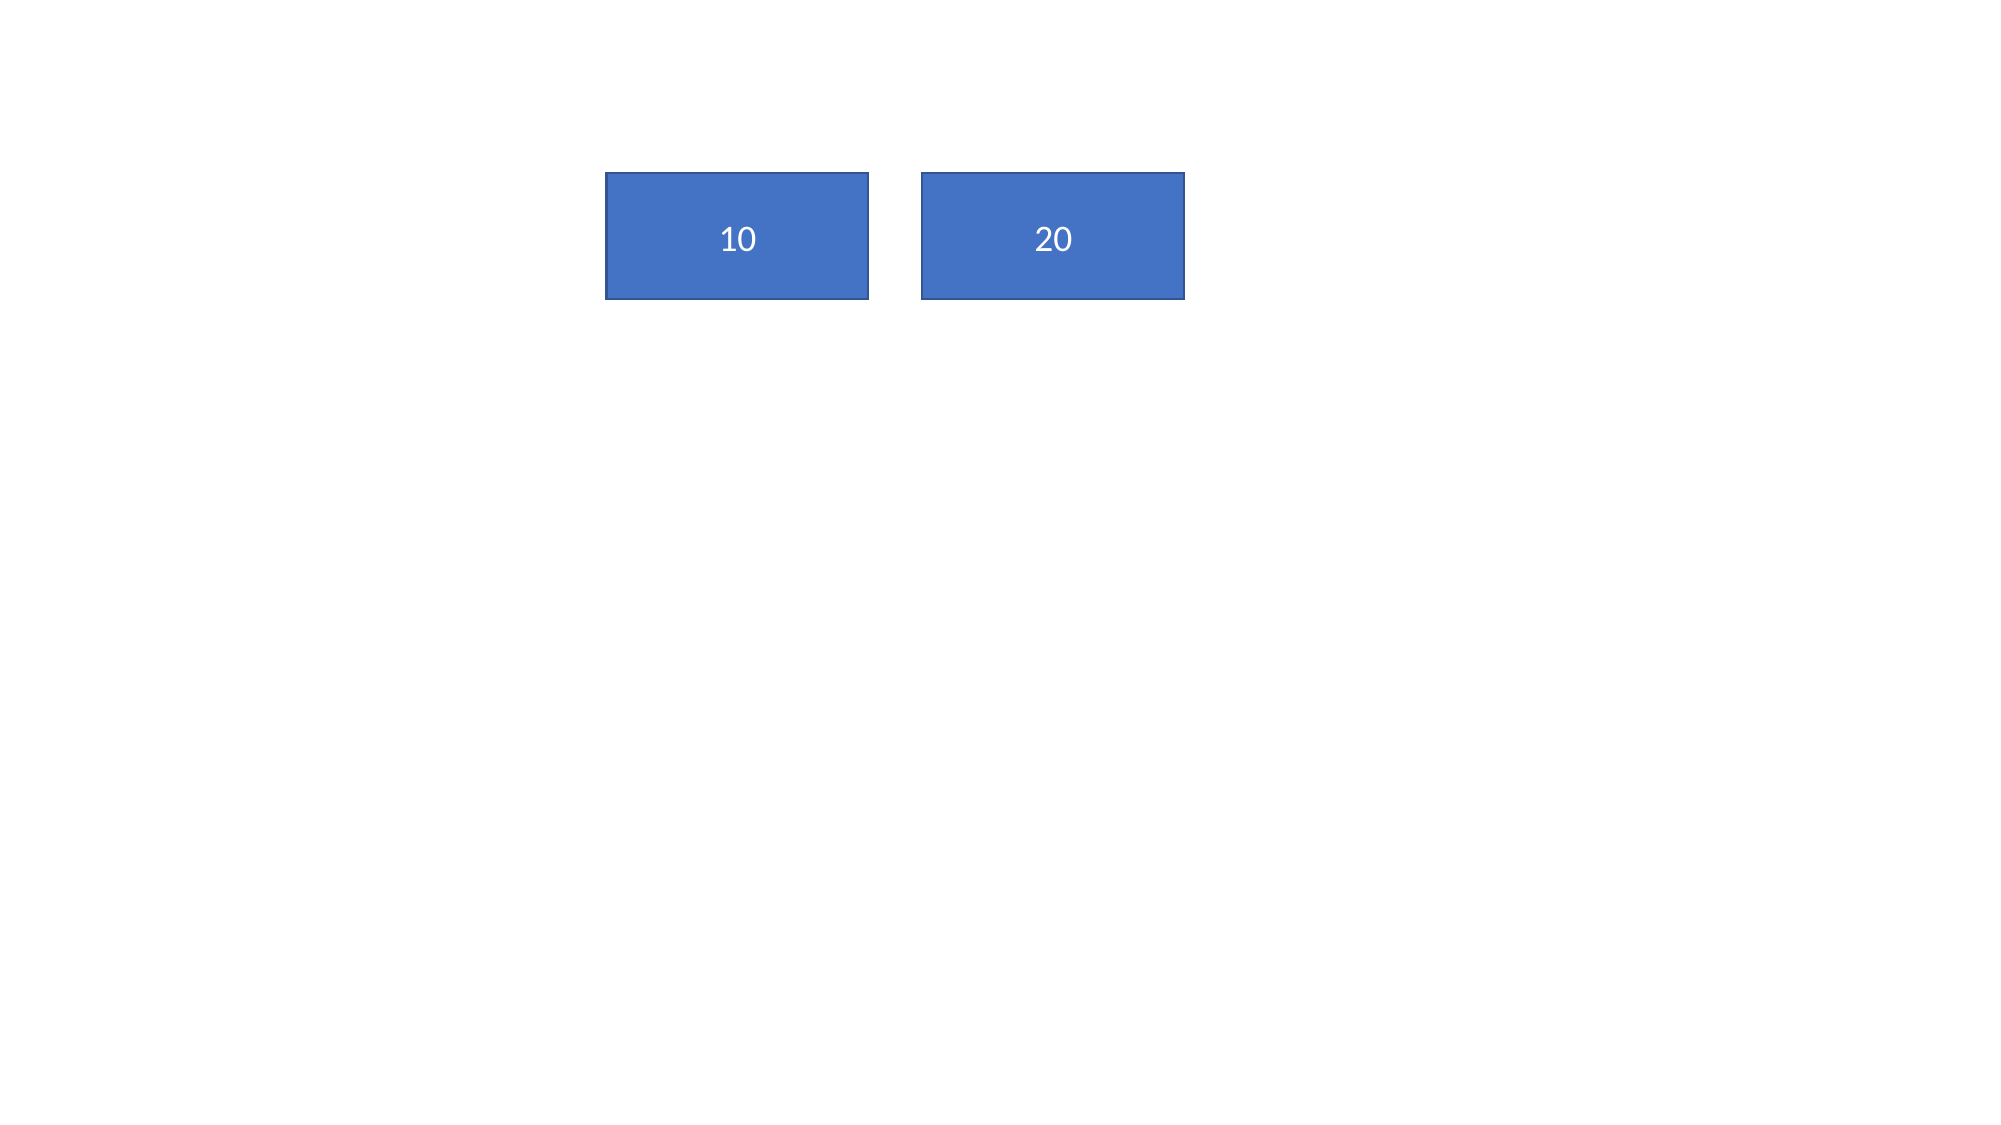

While inserting 30, it becomes overflow
This is the root node
10
20
30

50
40
These are the leaf nodes